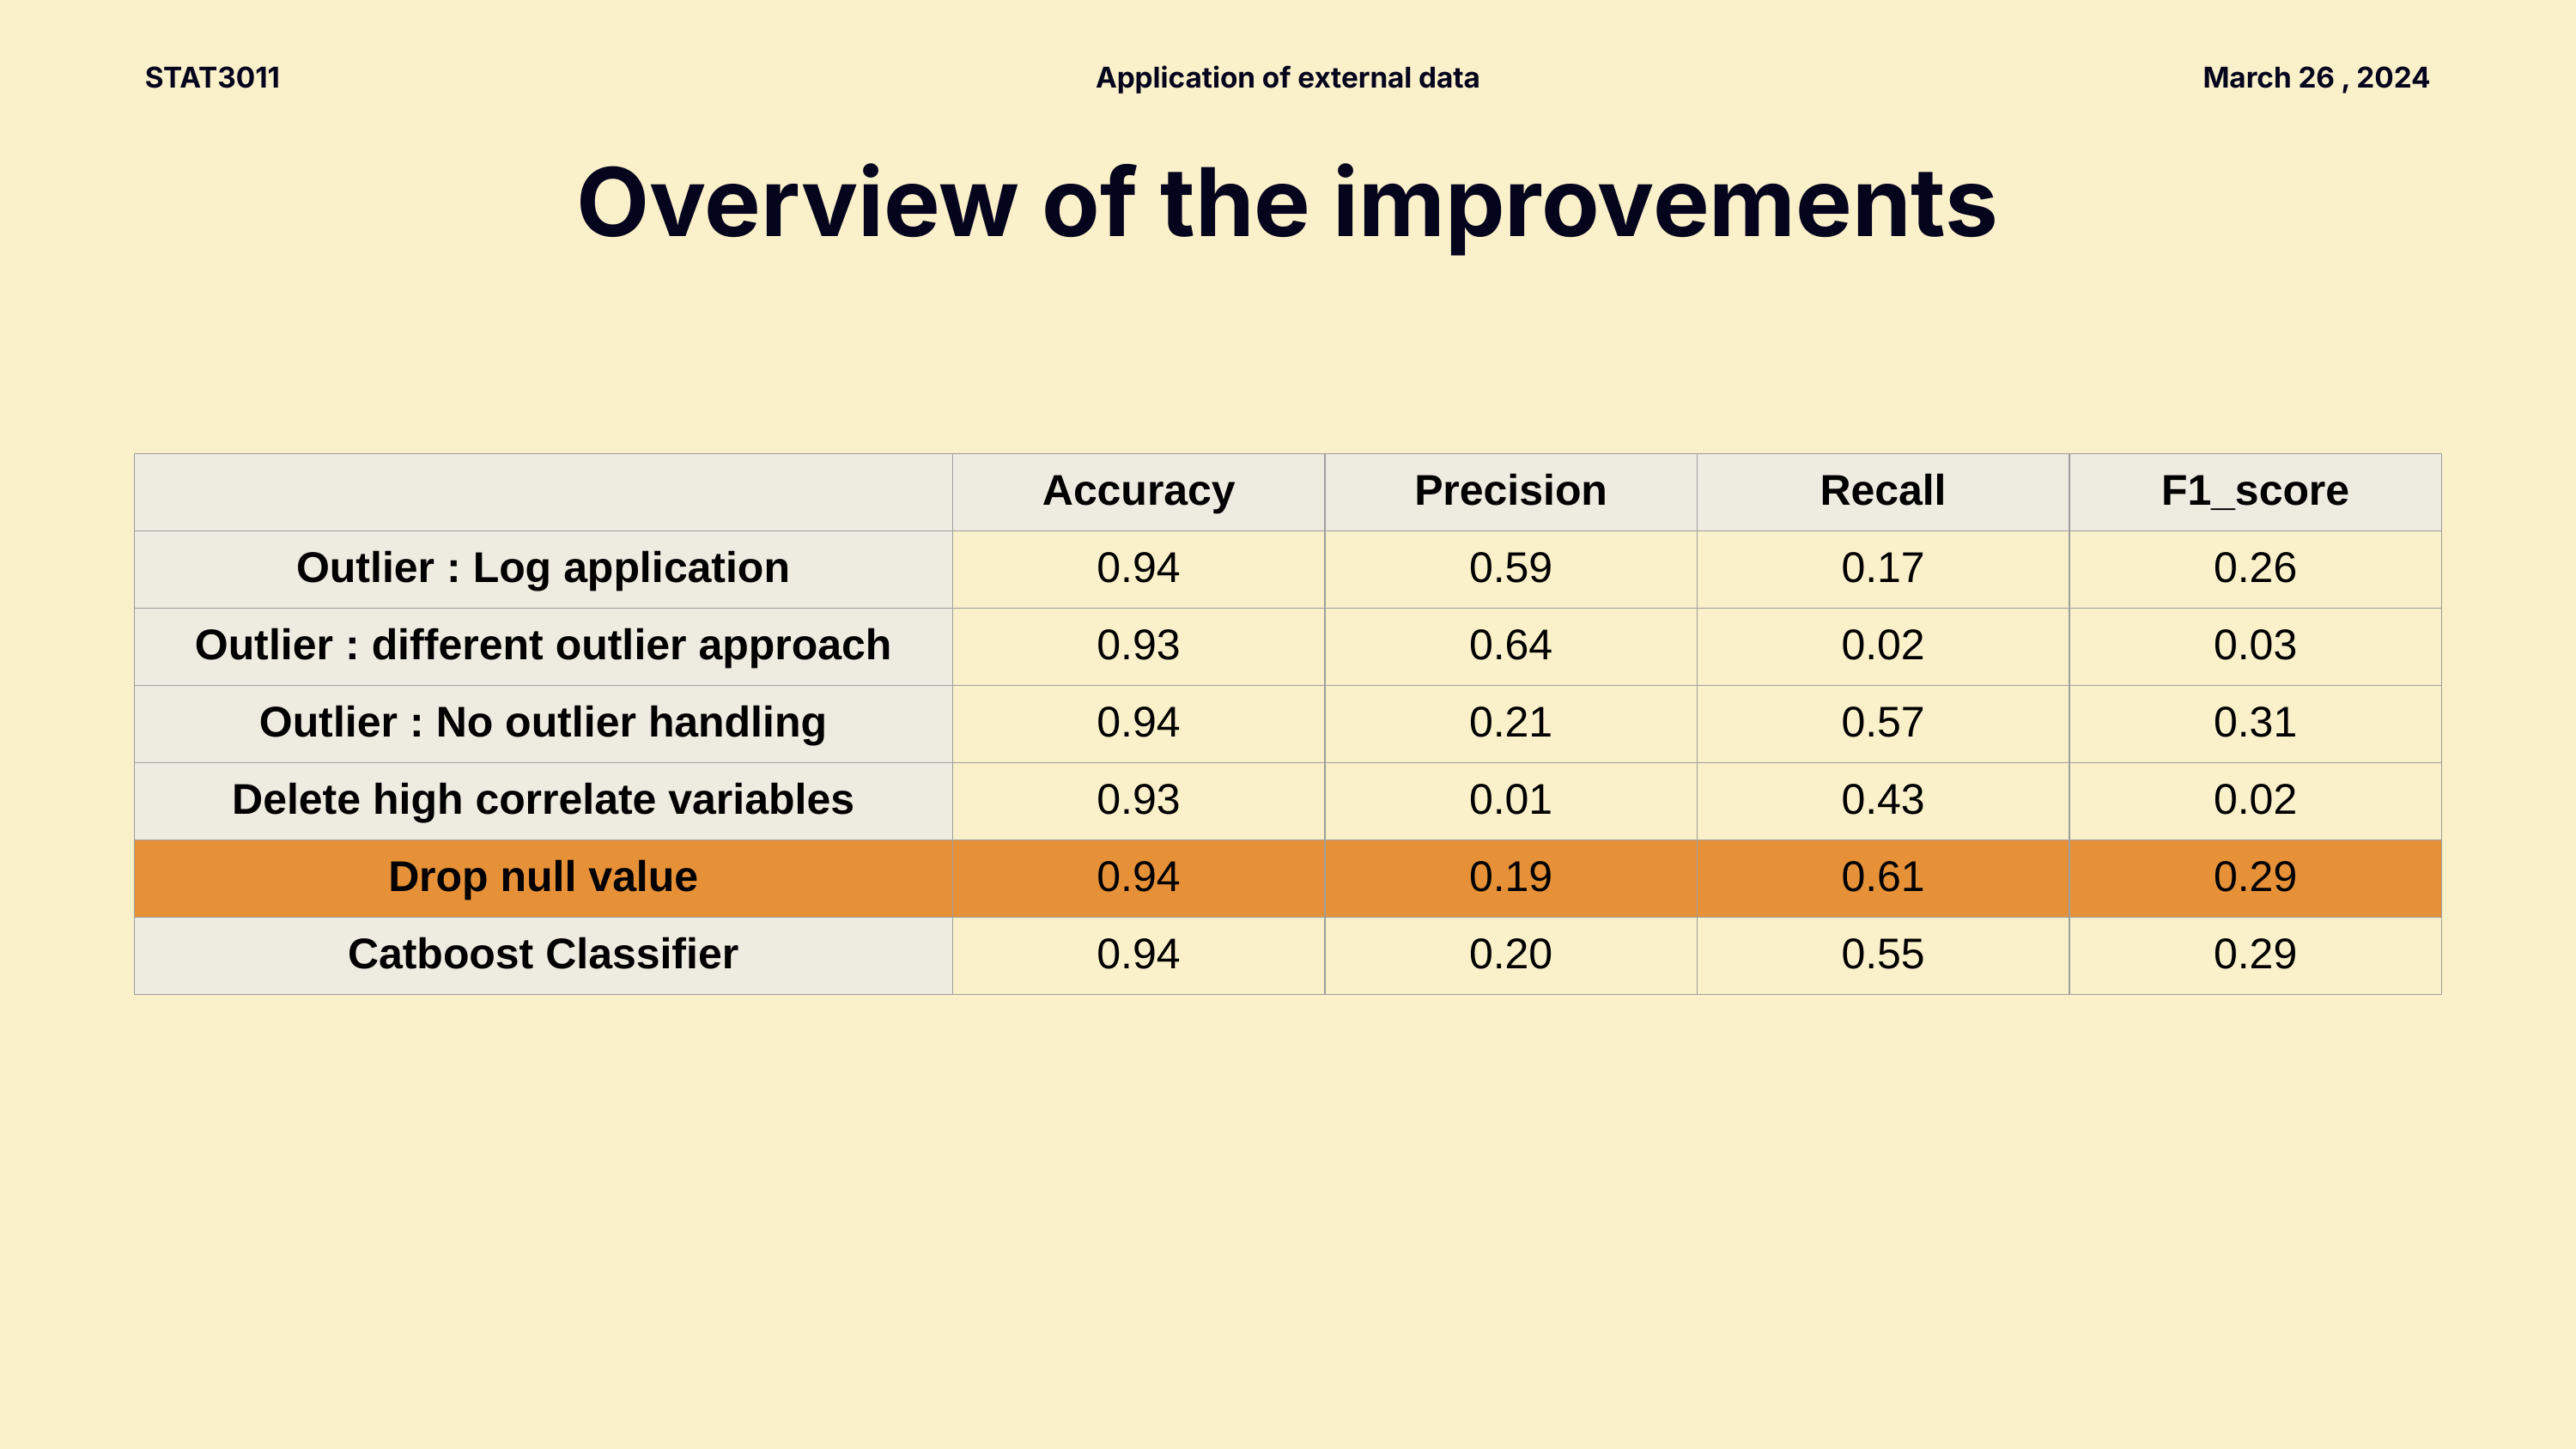

STAT3011
Application of external data
March 26 , 2024
Overview of the improvements
|  | Accuracy | Precision | Recall | F1\_score |
| --- | --- | --- | --- | --- |
| Outlier : Log application | 0.94 | 0.59 | 0.17 | 0.26 |
| Outlier : different outlier approach | 0.93 | 0.64 | 0.02 | 0.03 |
| Outlier : No outlier handling | 0.94 | 0.21 | 0.57 | 0.31 |
| Delete high correlate variables | 0.93 | 0.01 | 0.43 | 0.02 |
| Drop null value | 0.94 | 0.19 | 0.61 | 0.29 |
| Catboost Classifier | 0.94 | 0.20 | 0.55 | 0.29 |